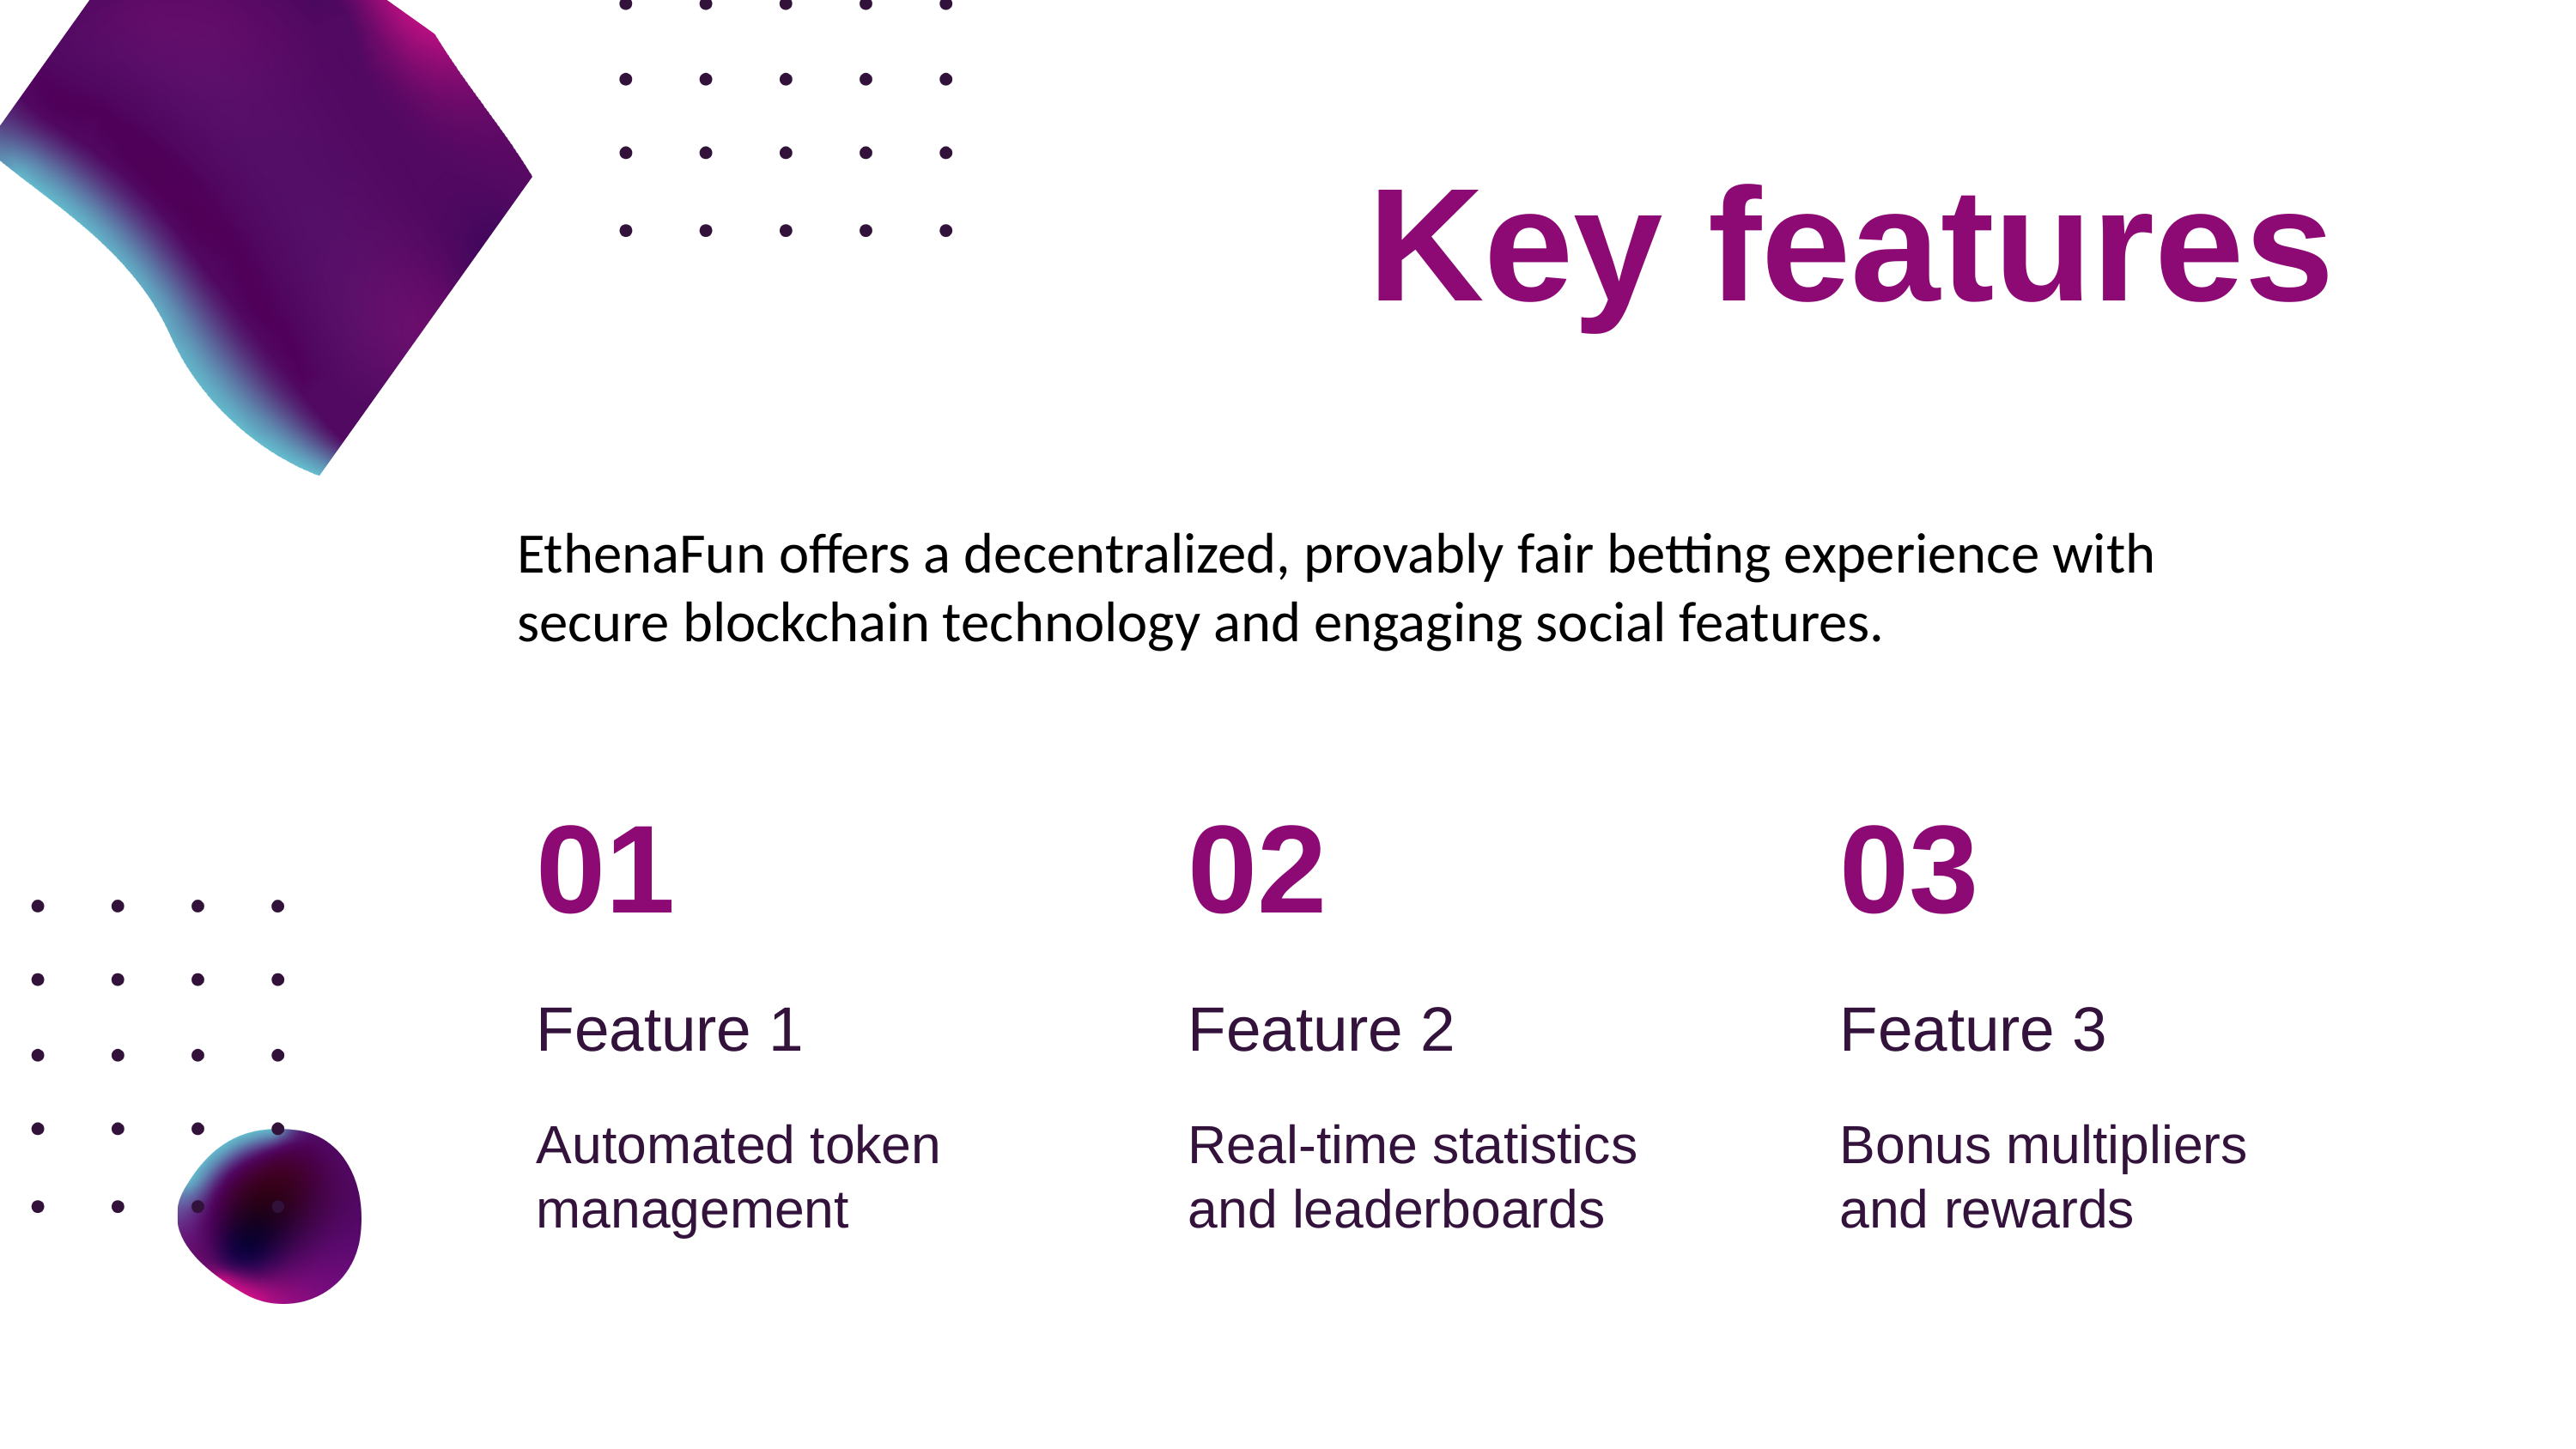

Key features
EthenaFun offers a decentralized, provably fair betting experience with secure blockchain technology and engaging social features.
01
Feature 1
Automated token management
02
Feature 2
Real-time statistics and leaderboards
03
Feature 3
Bonus multipliers and rewards